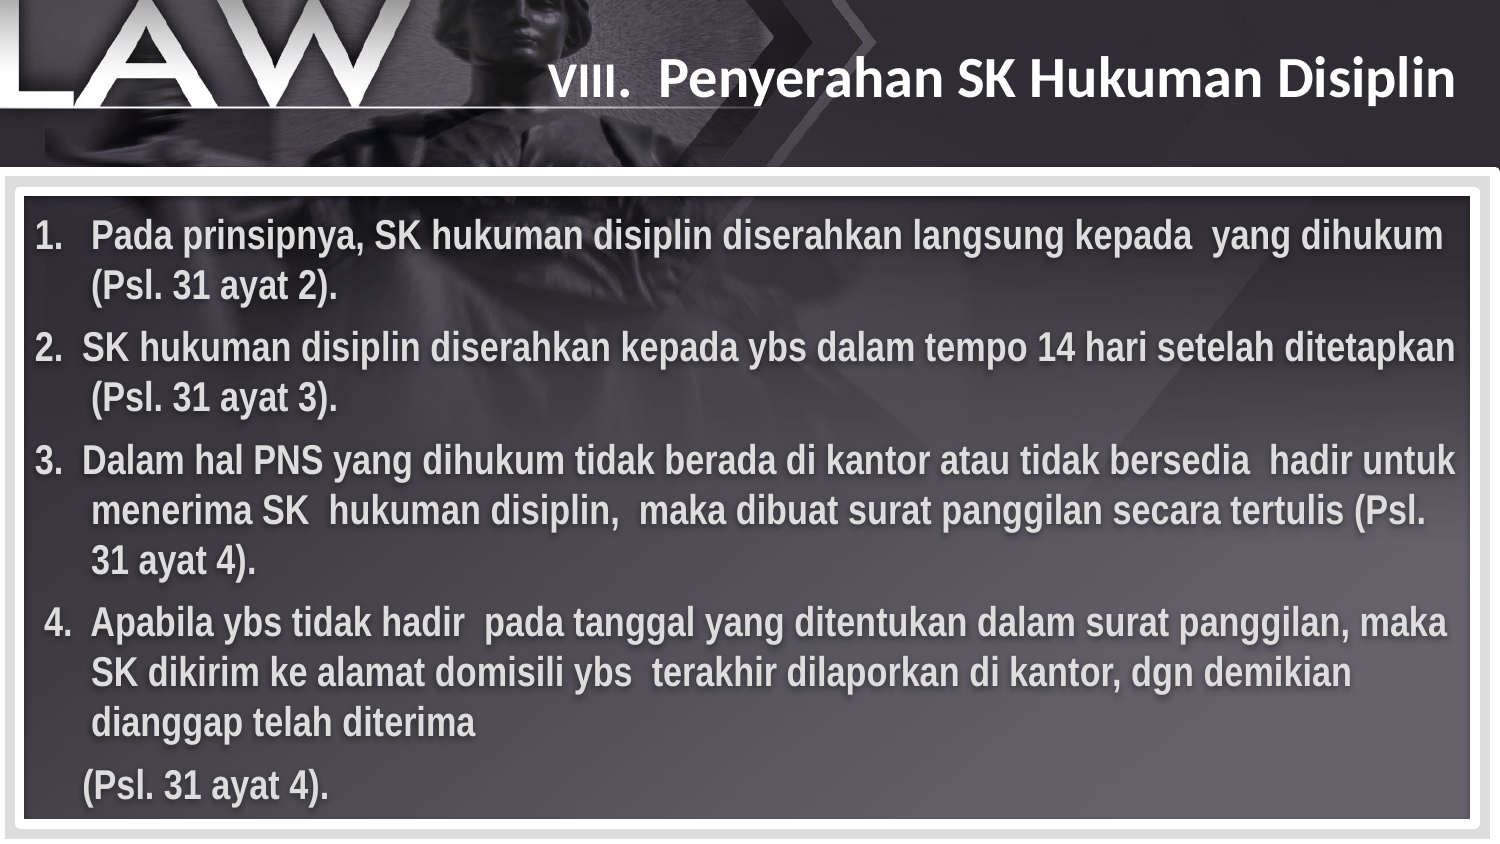

VIII.  Penyerahan SK Hukuman Disiplin
Pada prinsipnya, SK hukuman disiplin diserahkan langsung kepada  yang dihukum (Psl. 31 ayat 2).
2.  SK hukuman disiplin diserahkan kepada ybs dalam tempo 14 hari setelah ditetapkan (Psl. 31 ayat 3).
3.  Dalam hal PNS yang dihukum tidak berada di kantor atau tidak bersedia  hadir untuk menerima SK  hukuman disiplin,  maka dibuat surat panggilan secara tertulis (Psl. 31 ayat 4).
 4.  Apabila ybs tidak hadir  pada tanggal yang ditentukan dalam surat panggilan, maka SK dikirim ke alamat domisili ybs  terakhir dilaporkan di kantor, dgn demikian dianggap telah diterima
     (Psl. 31 ayat 4).